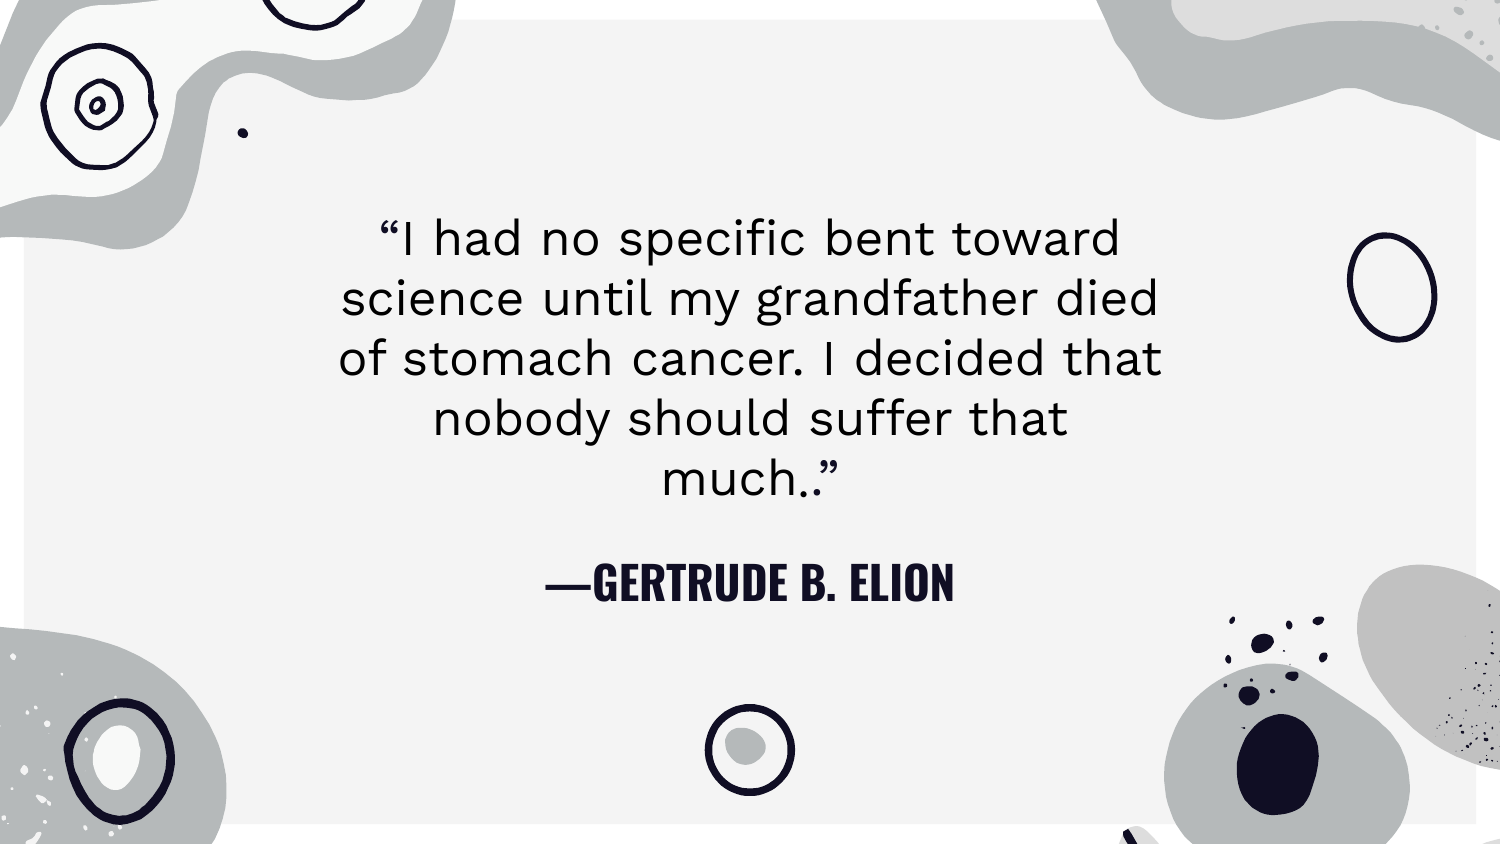

“I had no specific bent toward science until my grandfather died of stomach cancer. I decided that nobody should suffer that much..”
# —GERTRUDE B. ELION